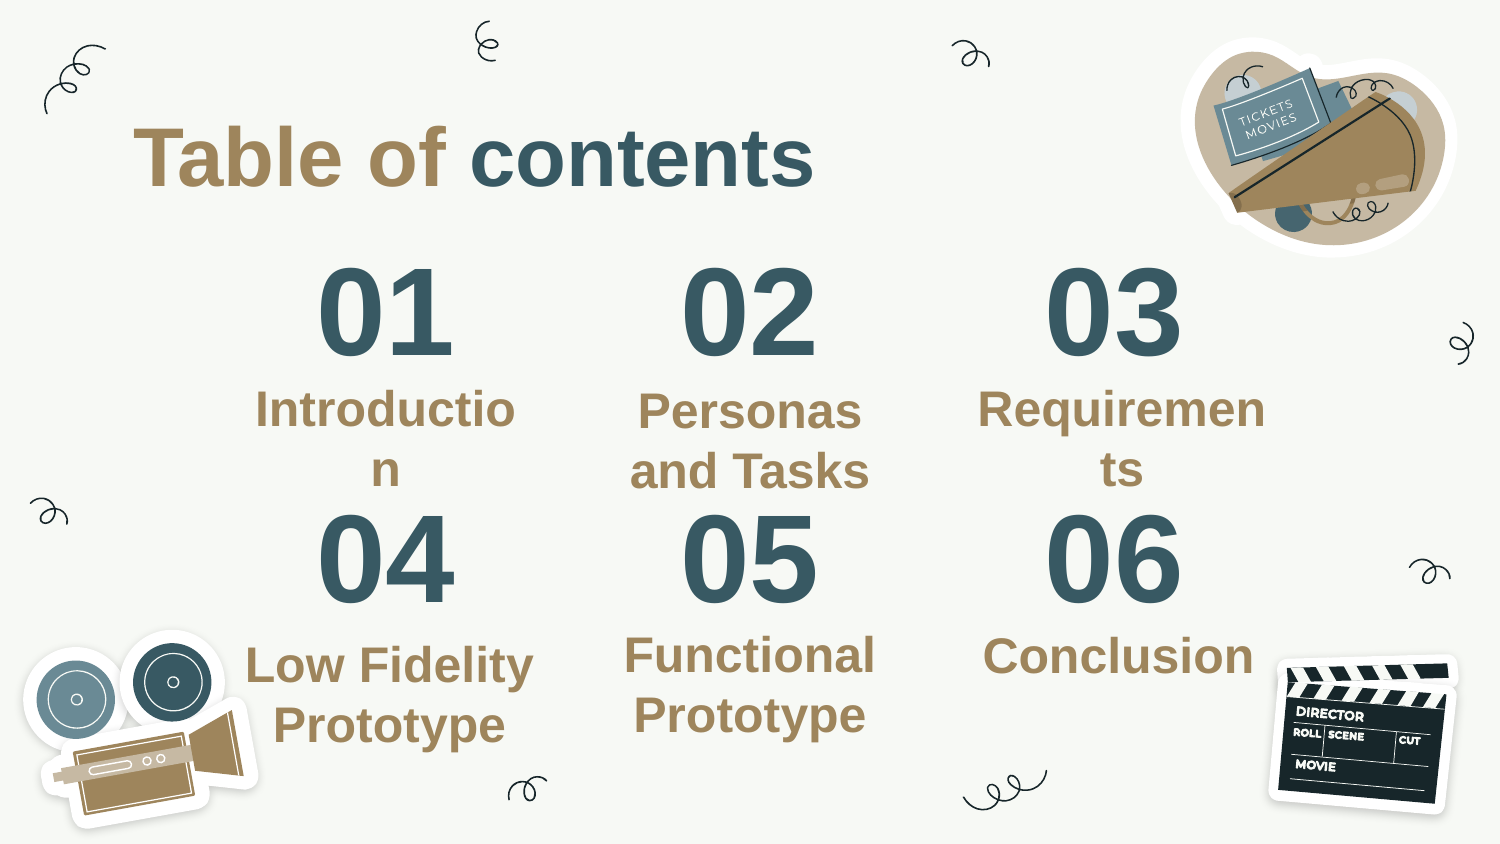

Table of contents
# 01
02
03
Introduction
Requirements
Personas and Tasks
04
05
06
Functional Prototype
Conclusion
Low Fidelity Prototype